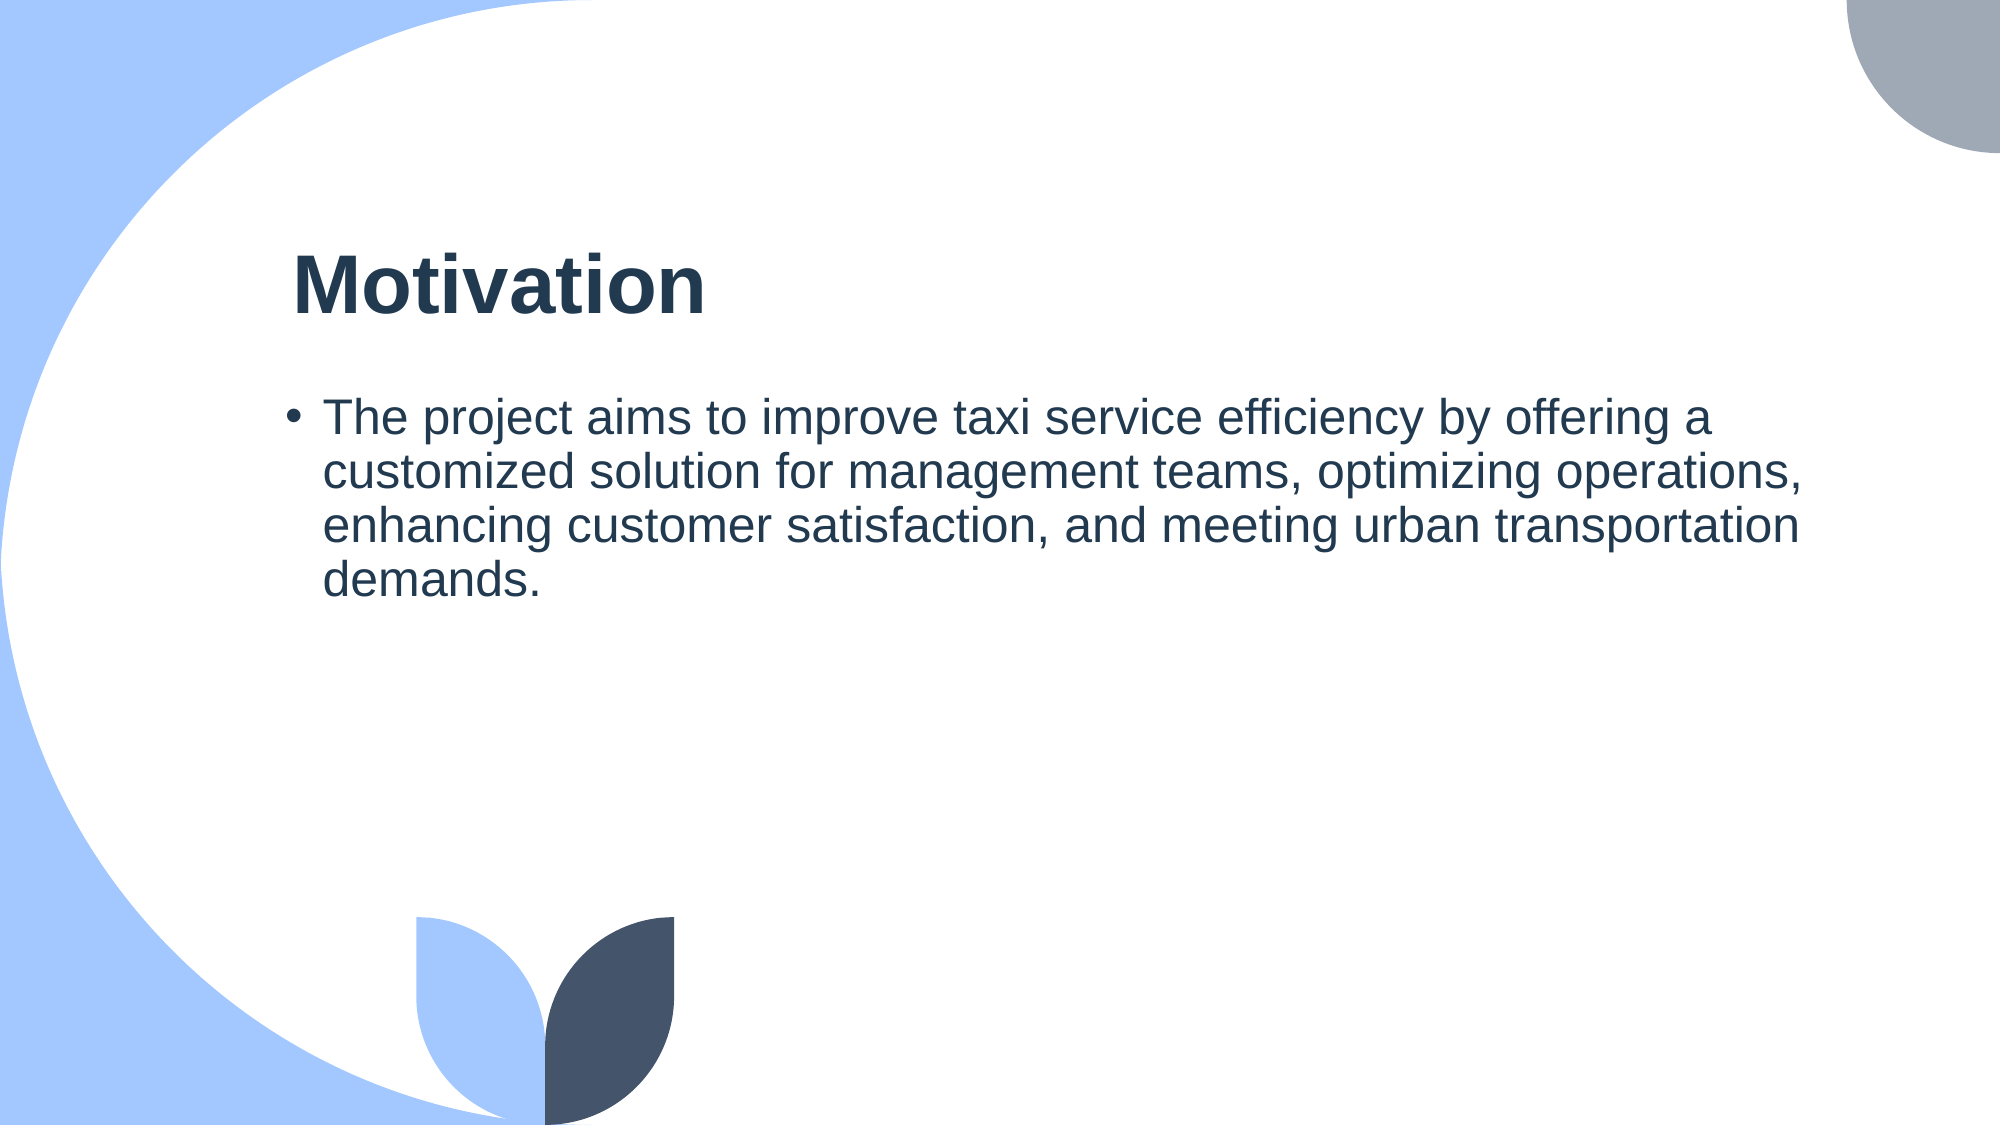

Motivation

The project aims to improve taxi service efficiency by offering a customized solution for management teams, optimizing operations, enhancing customer satisfaction, and meeting urban transportation demands.